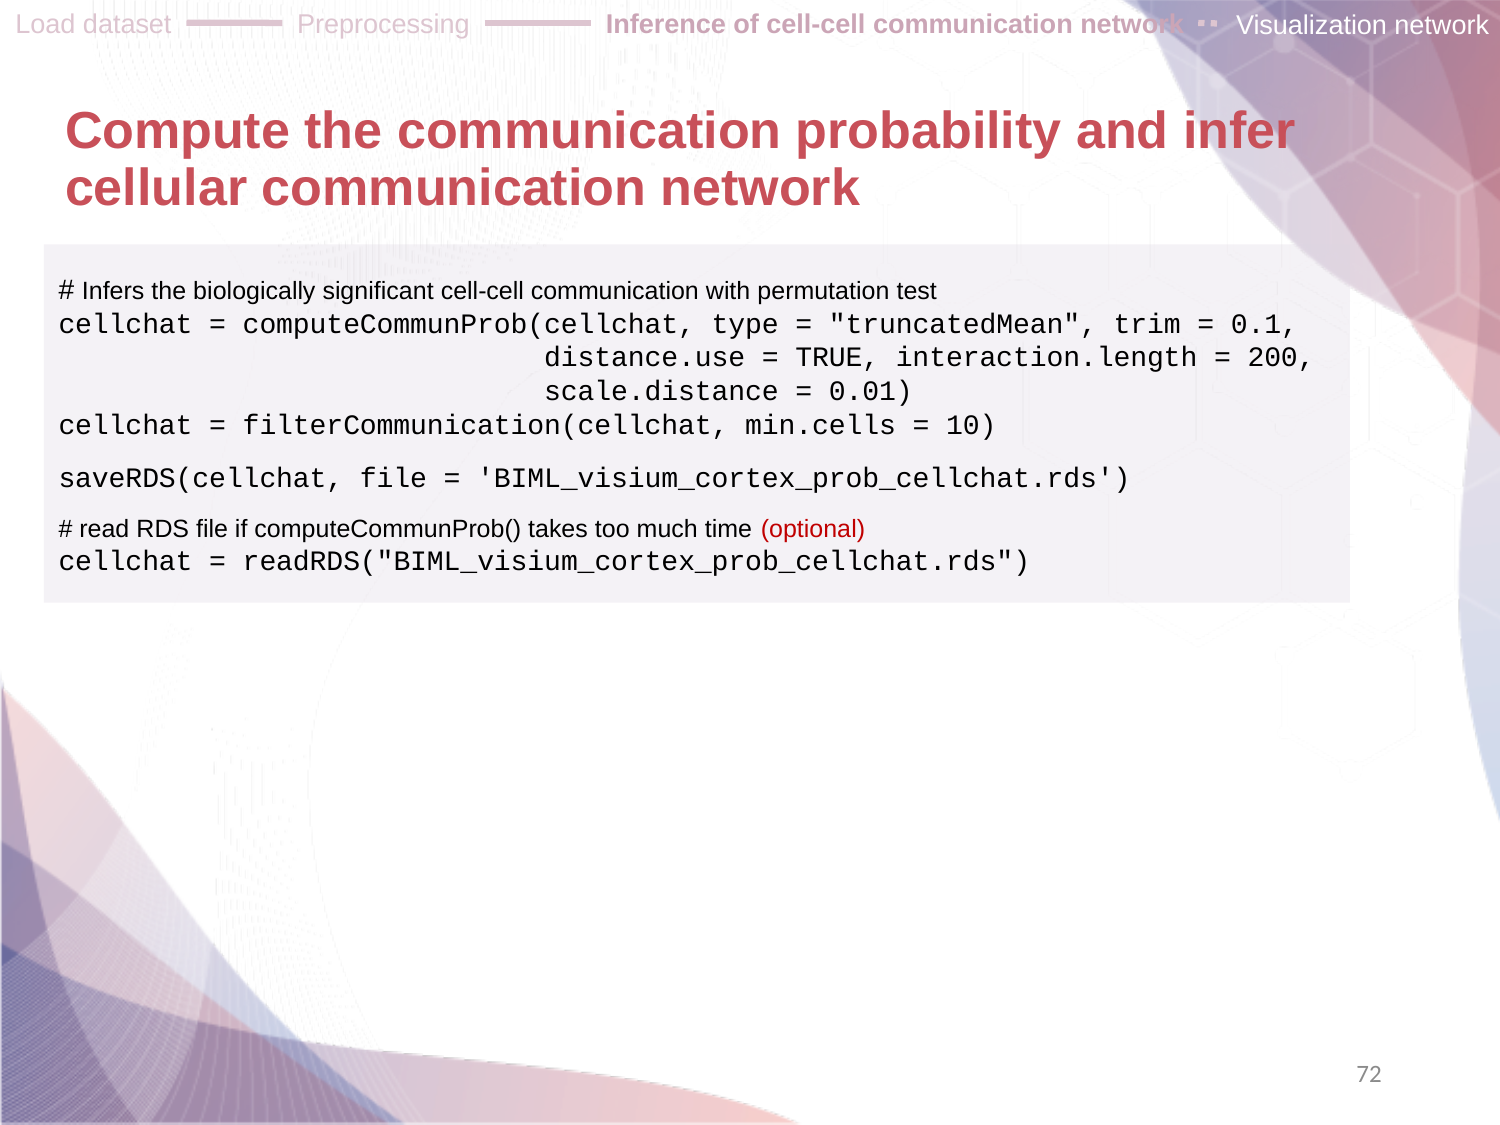

Load dataset
Preprocessing
Inference of cell-cell communication network
Visualization network
# Compute the communication probability and infer cellular communication network
# Infers the biologically significant cell-cell communication with permutation test
cellchat = computeCommunProb(cellchat, type = "truncatedMean", trim = 0.1,
                             distance.use = TRUE, interaction.length = 200,
                             scale.distance = 0.01)
cellchat = filterCommunication(cellchat, min.cells = 10)

saveRDS(cellchat, file = 'BIML_visium_cortex_prob_cellchat.rds')

# read RDS file if computeCommunProb() takes too much time (optional)
cellchat = readRDS("BIML_visium_cortex_prob_cellchat.rds")
72